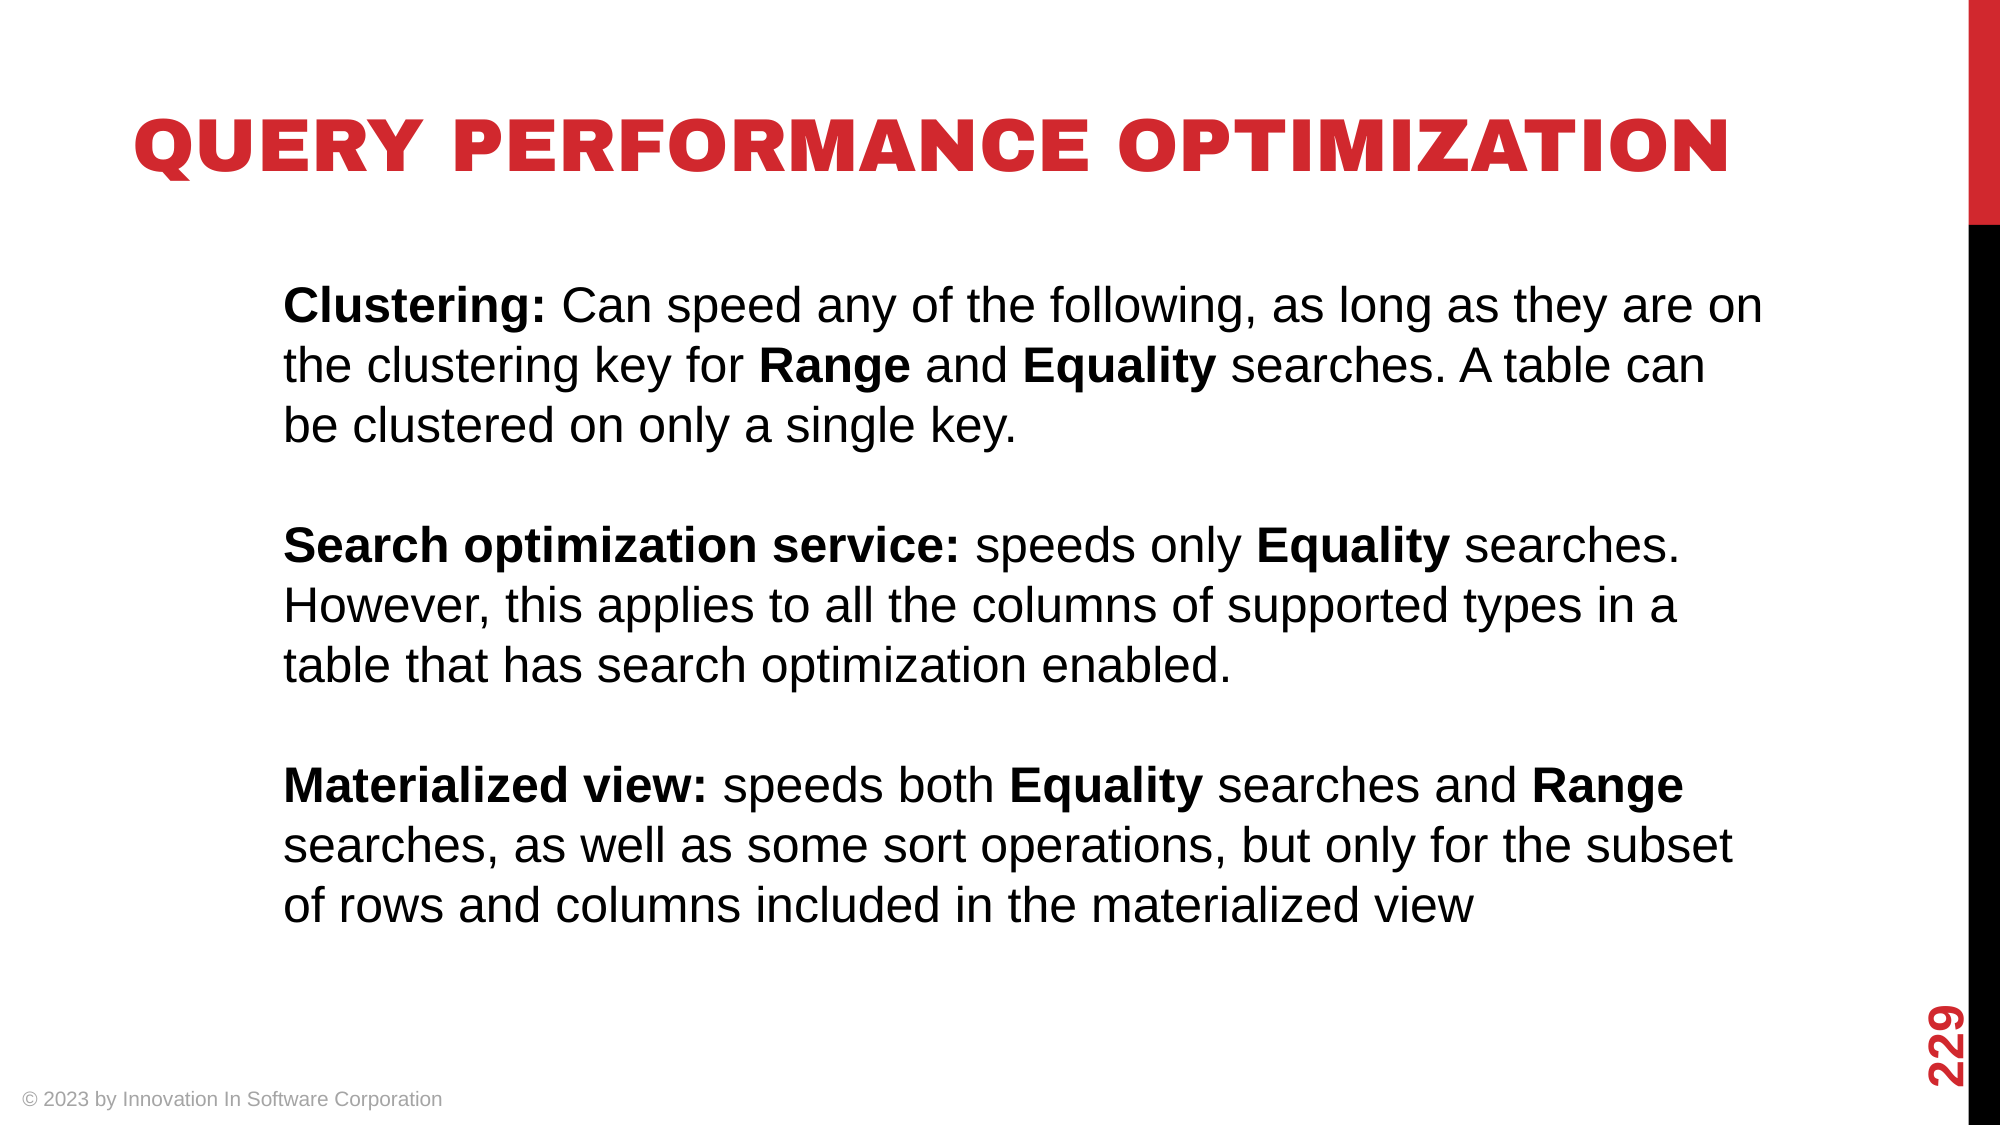

# QUERY PERFORMANCE OPTIMIZATION
Clustering: Can speed any of the following, as long as they are on the clustering key for Range and Equality searches. A table can be clustered on only a single key.

Search optimization service: speeds only Equality searches. However, this applies to all the columns of supported types in a table that has search optimization enabled.

Materialized view: speeds both Equality searches and Range searches, as well as some sort operations, but only for the subset of rows and columns included in the materialized view
229
© 2023 by Innovation In Software Corporation